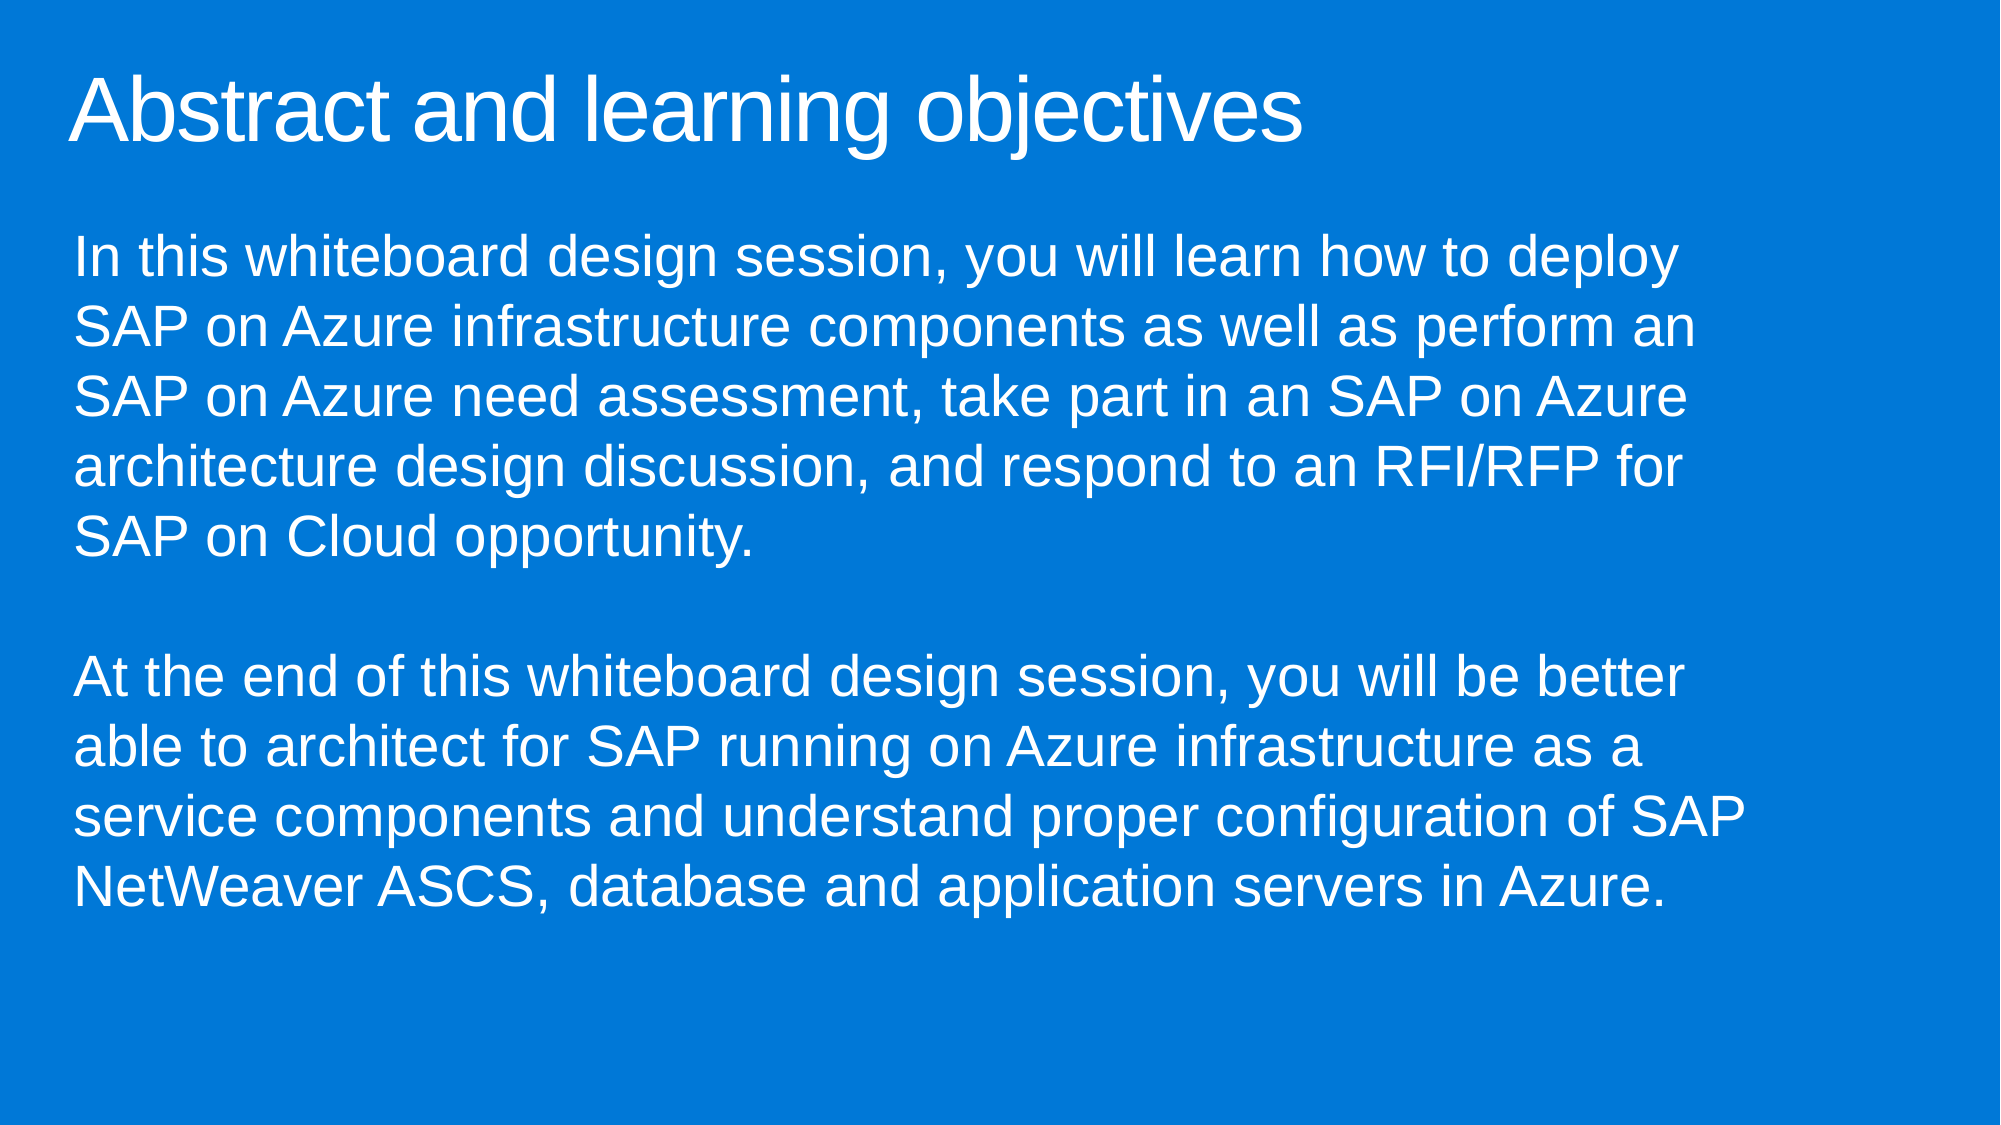

# Abstract and learning objectives
In this whiteboard design session, you will learn how to deploy SAP on Azure infrastructure components as well as perform an SAP on Azure need assessment, take part in an SAP on Azure architecture design discussion, and respond to an RFI/RFP for SAP on Cloud opportunity.

At the end of this whiteboard design session, you will be better able to architect for SAP running on Azure infrastructure as a service components and understand proper configuration of SAP NetWeaver ASCS, database and application servers in Azure.